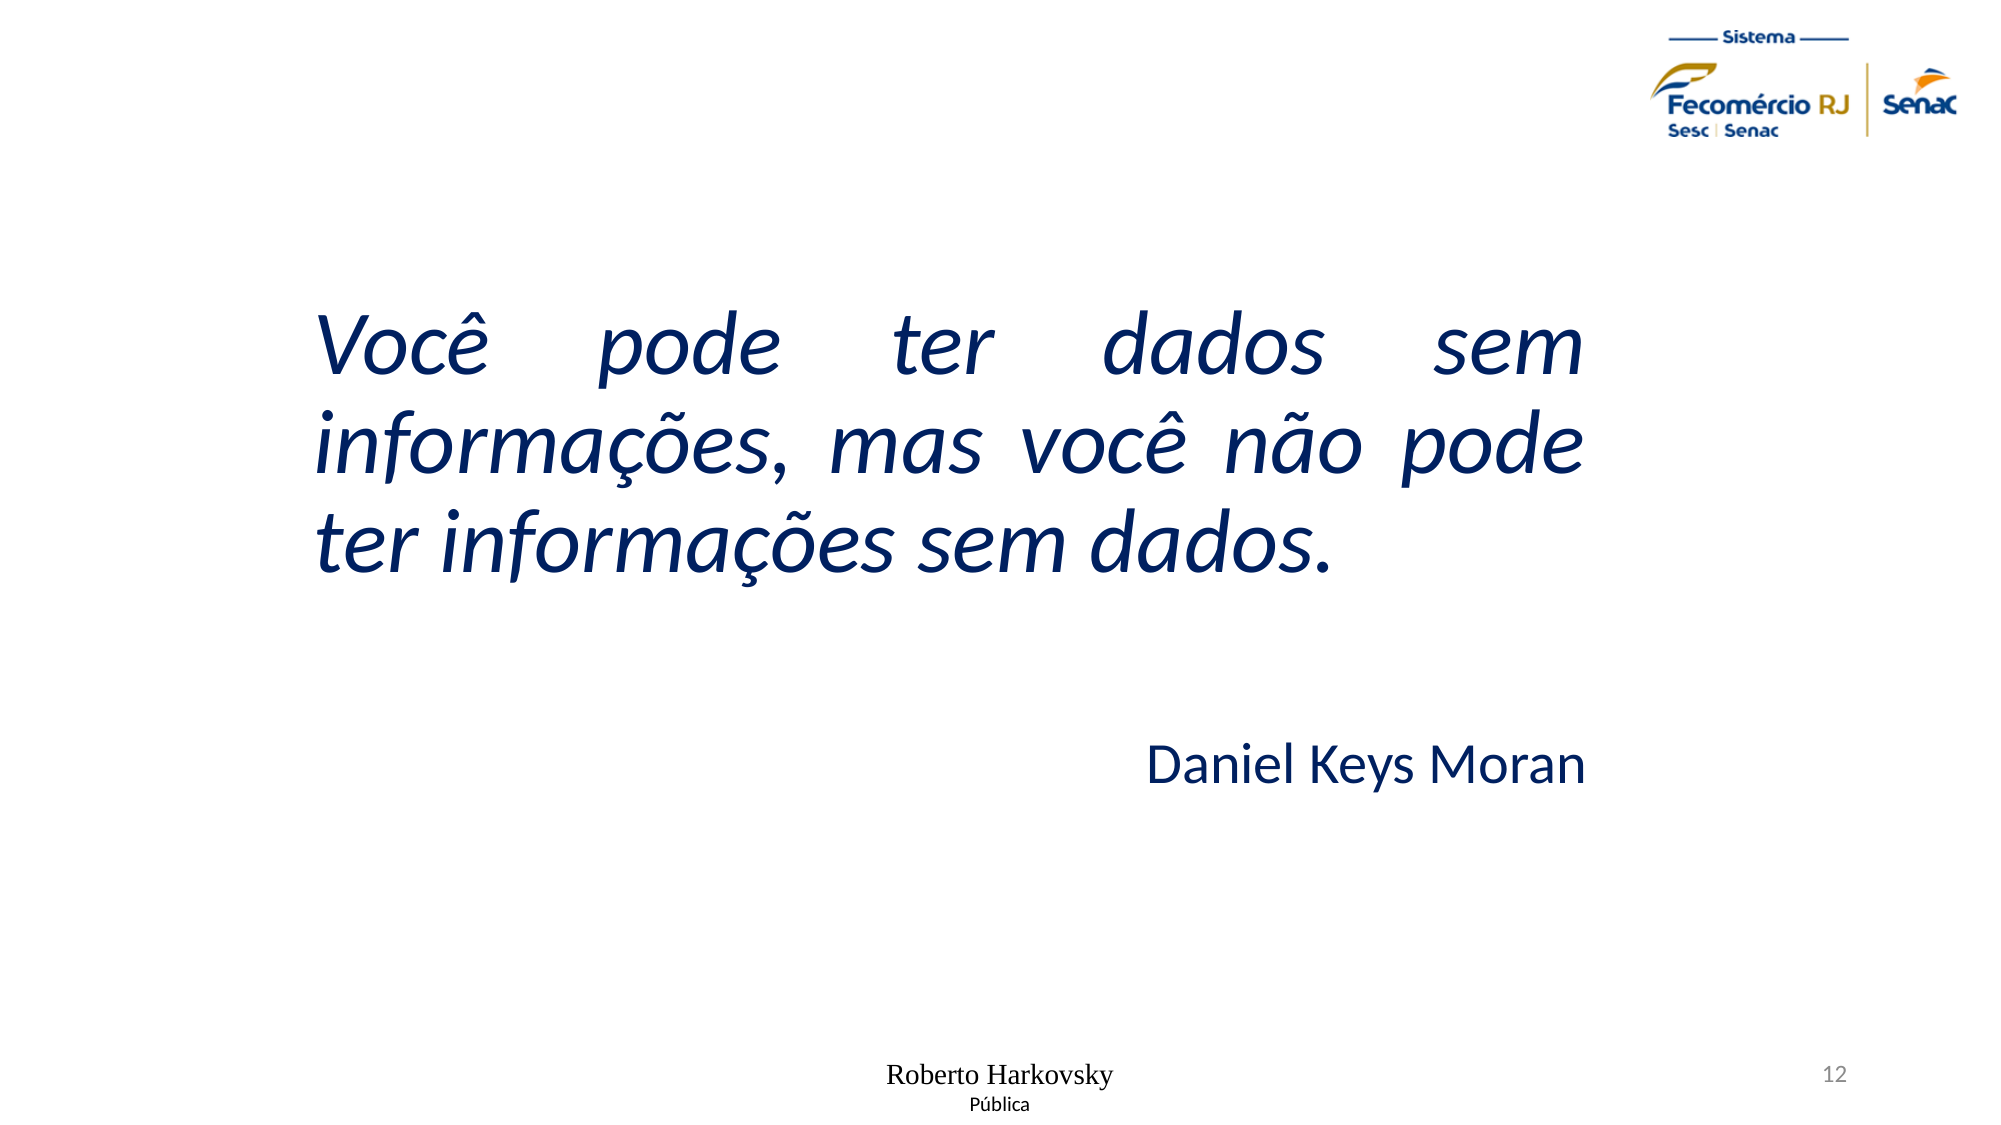

Você pode ter dados sem informações, mas você não pode ter informações sem dados.

Daniel Keys Moran
Roberto Harkovsky
12